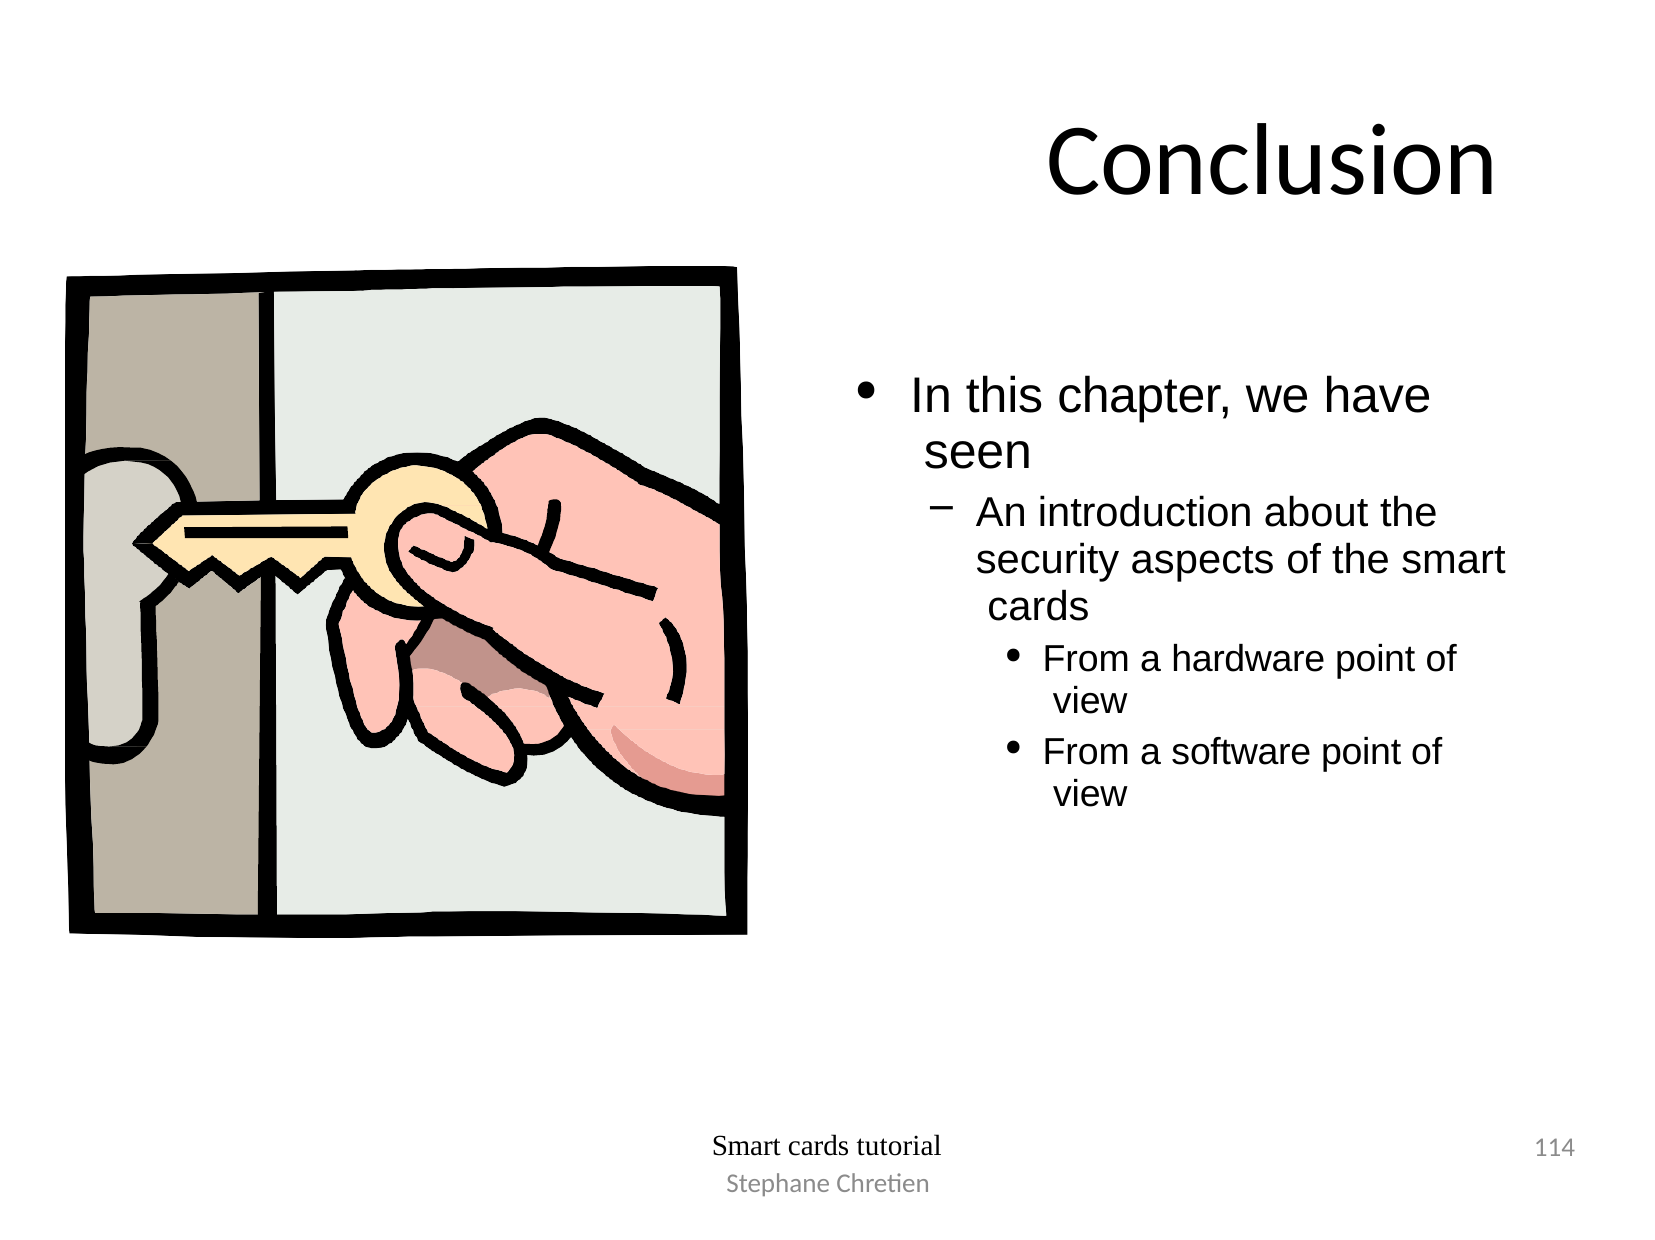

# Conclusion

In this chapter, we have  seen
An introduction about the  security aspects of the smart  cards
From a hardware point of  view
From a software point of  view

114
Smart cards tutorial
Stephane Chretien